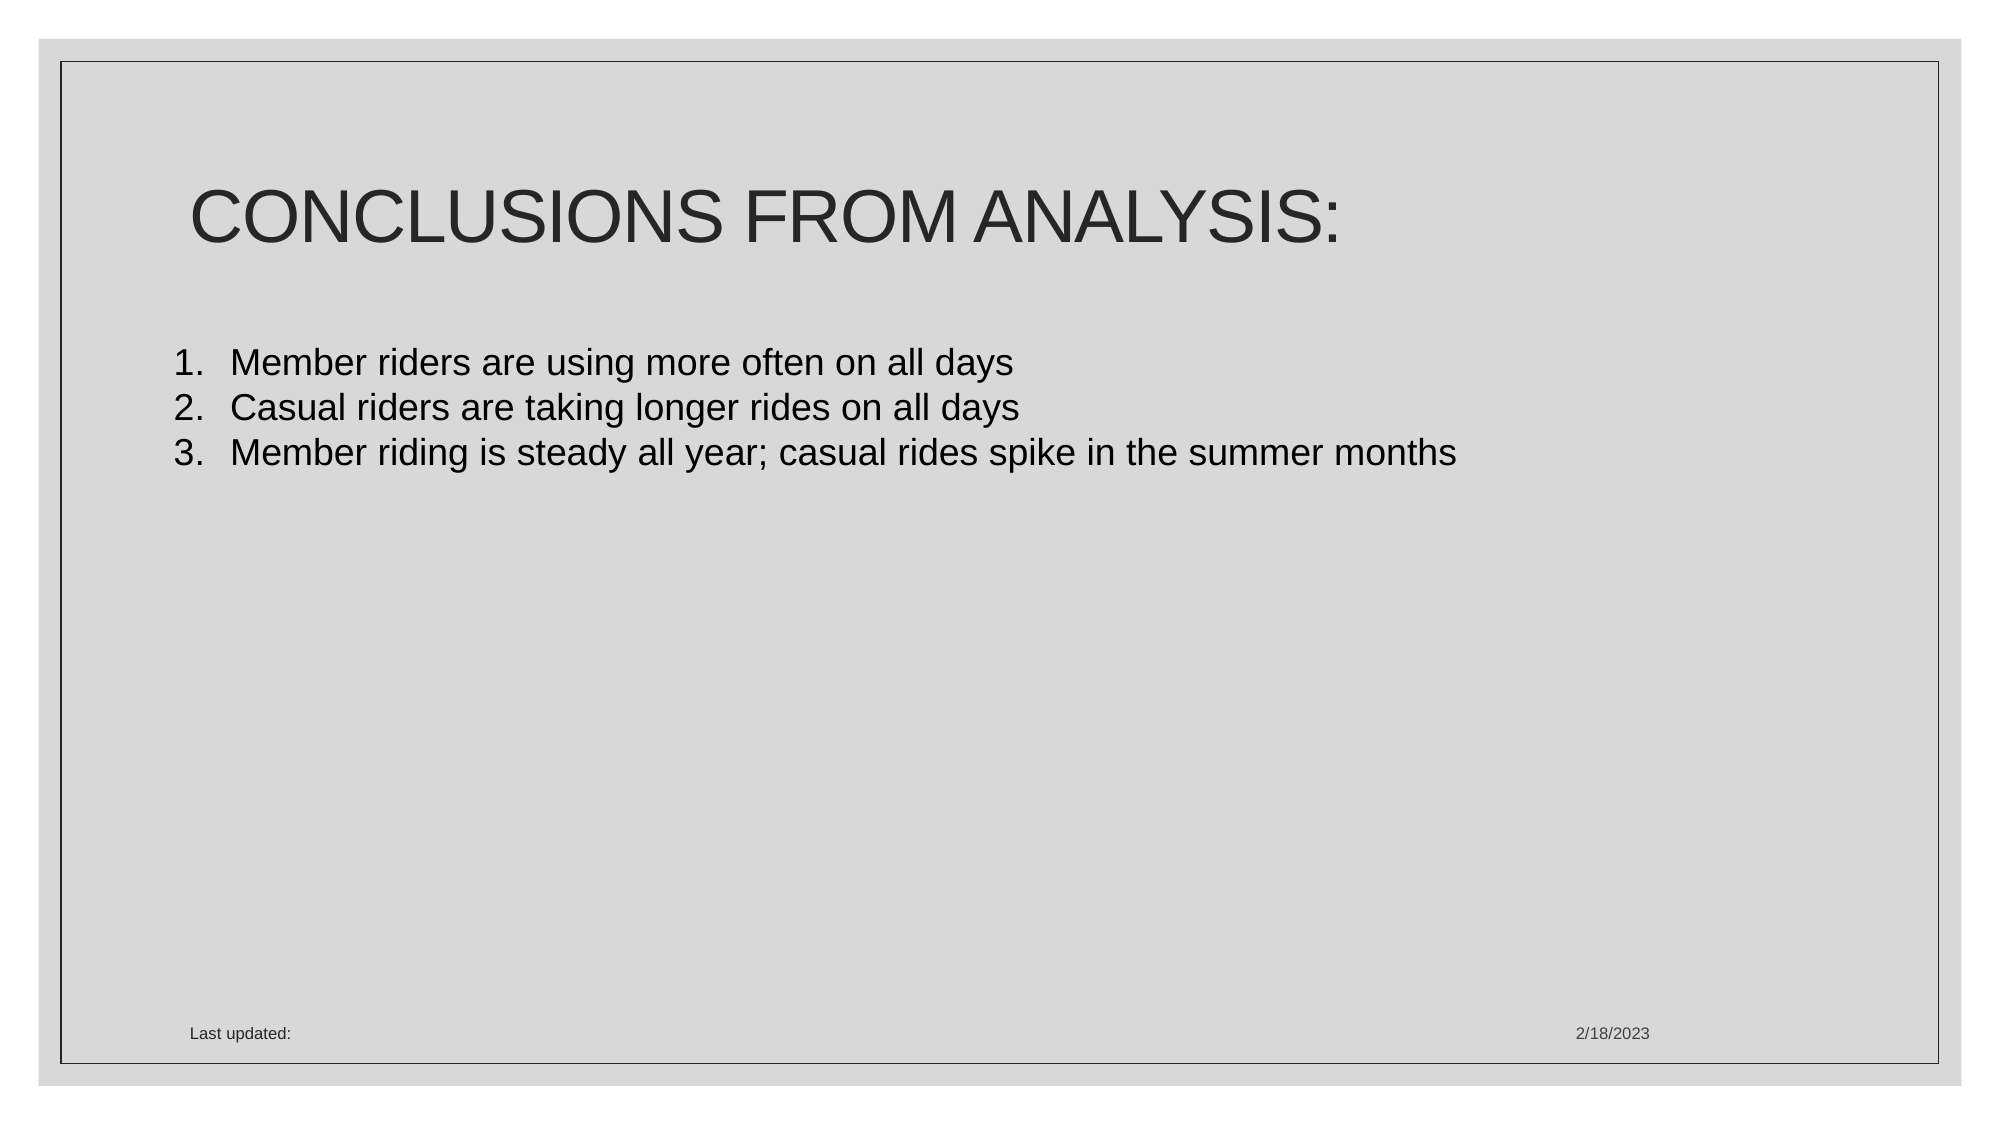

# CONCLUSIONS FROM ANALYSIS:
Member riders are using more often on all days
Casual riders are taking longer rides on all days
Member riding is steady all year; casual rides spike in the summer months
Last updated:
2/18/2023